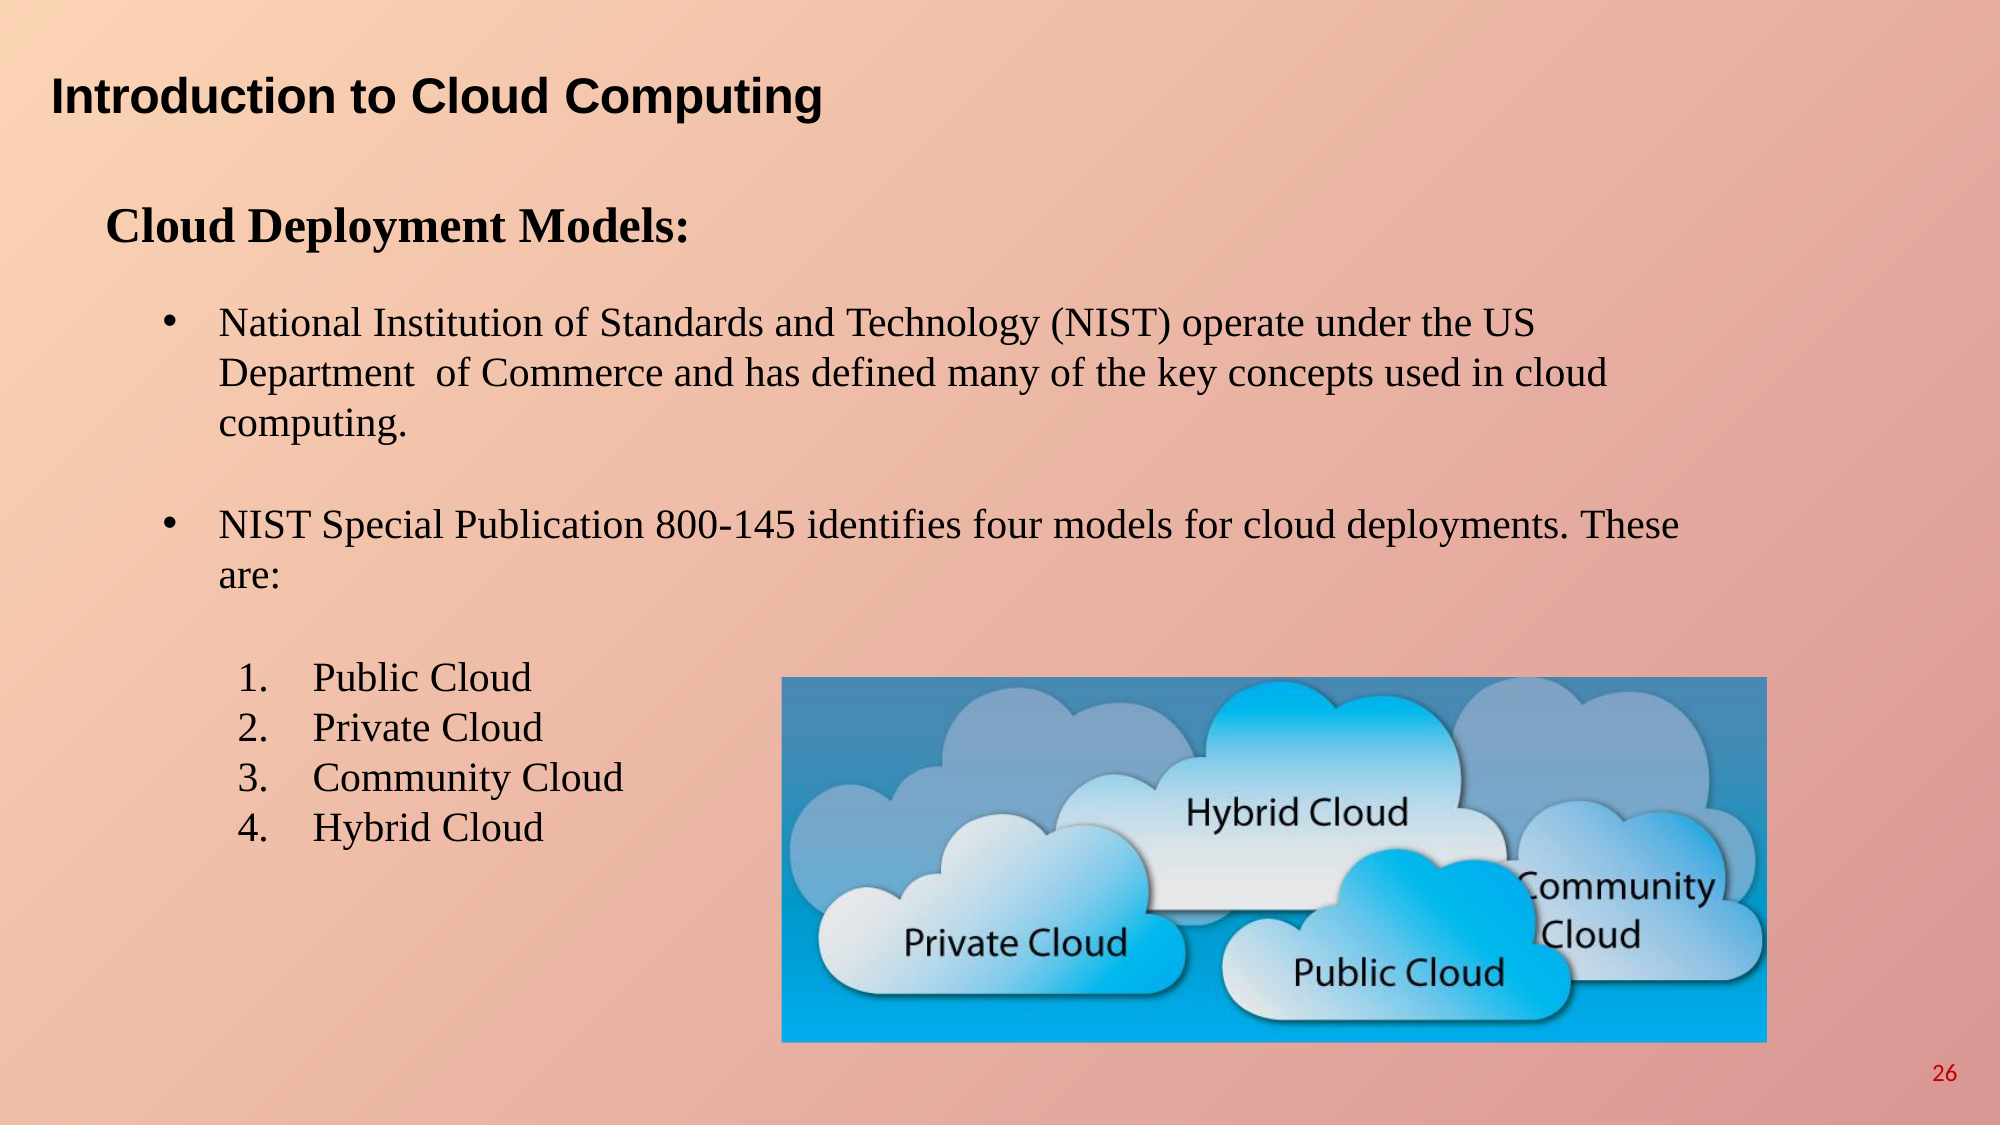

# Introduction to Cloud Computing
Cloud Deployment Models:
National Institution of Standards and Technology (NIST) operate under the US Department  of Commerce and has defined many of the key concepts used in cloud computing.

NIST Special Publication 800-145 identifies four models for cloud deployments. These are:

Public Cloud
Private Cloud
Community Cloud
Hybrid Cloud

26